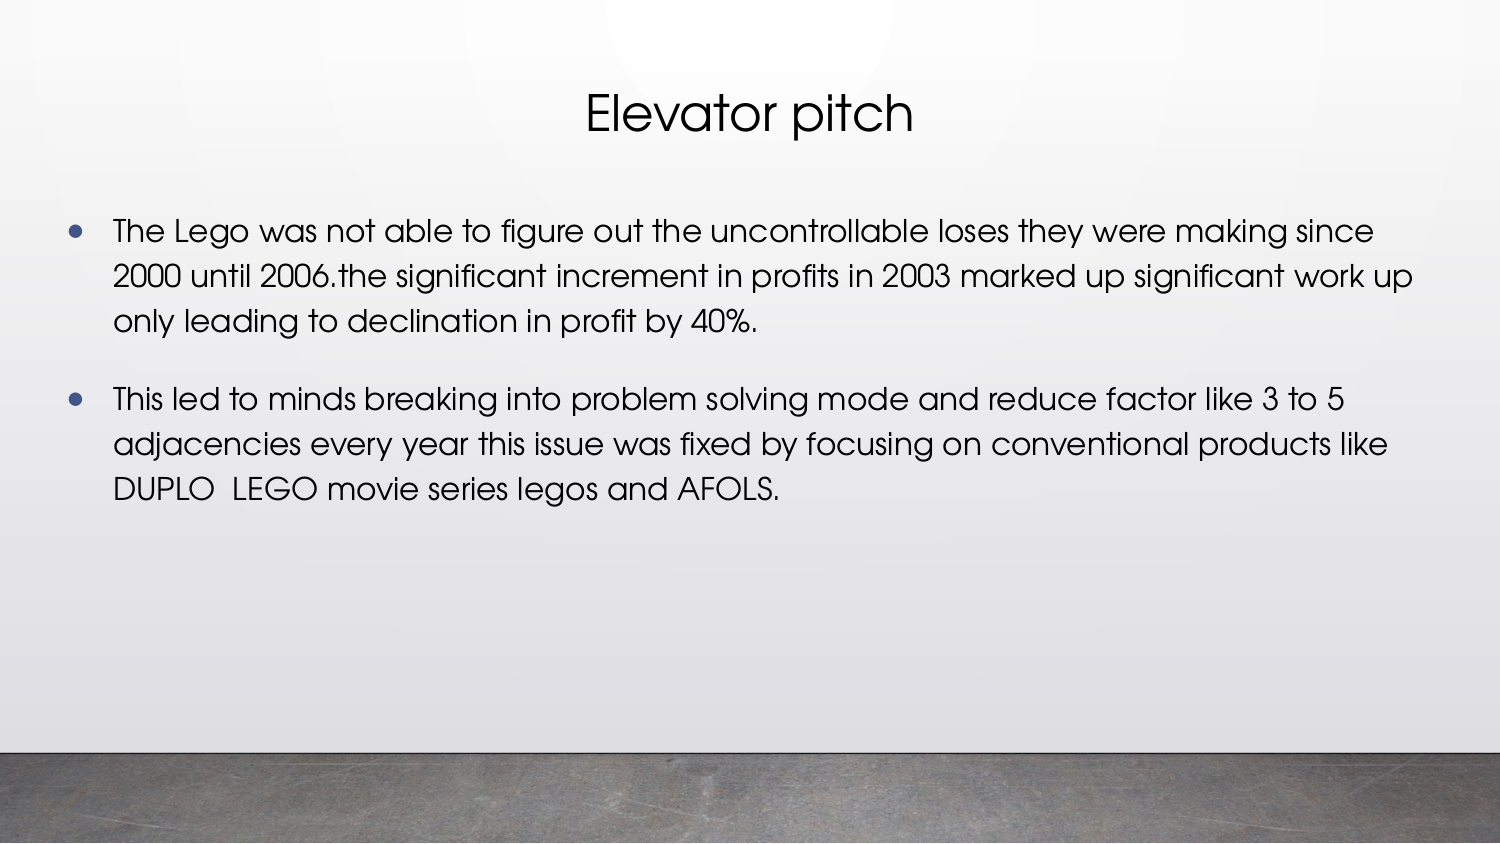

# Elevator pitch
The Lego was not able to figure out the uncontrollable loses they were making since 2000 until 2006.the significant increment in profits in 2003 marked up significant work up only leading to declination in profit by 40%.
This led to minds breaking into problem solving mode and reduce factor like 3 to 5 adjacencies every year this issue was fixed by focusing on conventional products like DUPLO  LEGO movie series legos and AFOLS.